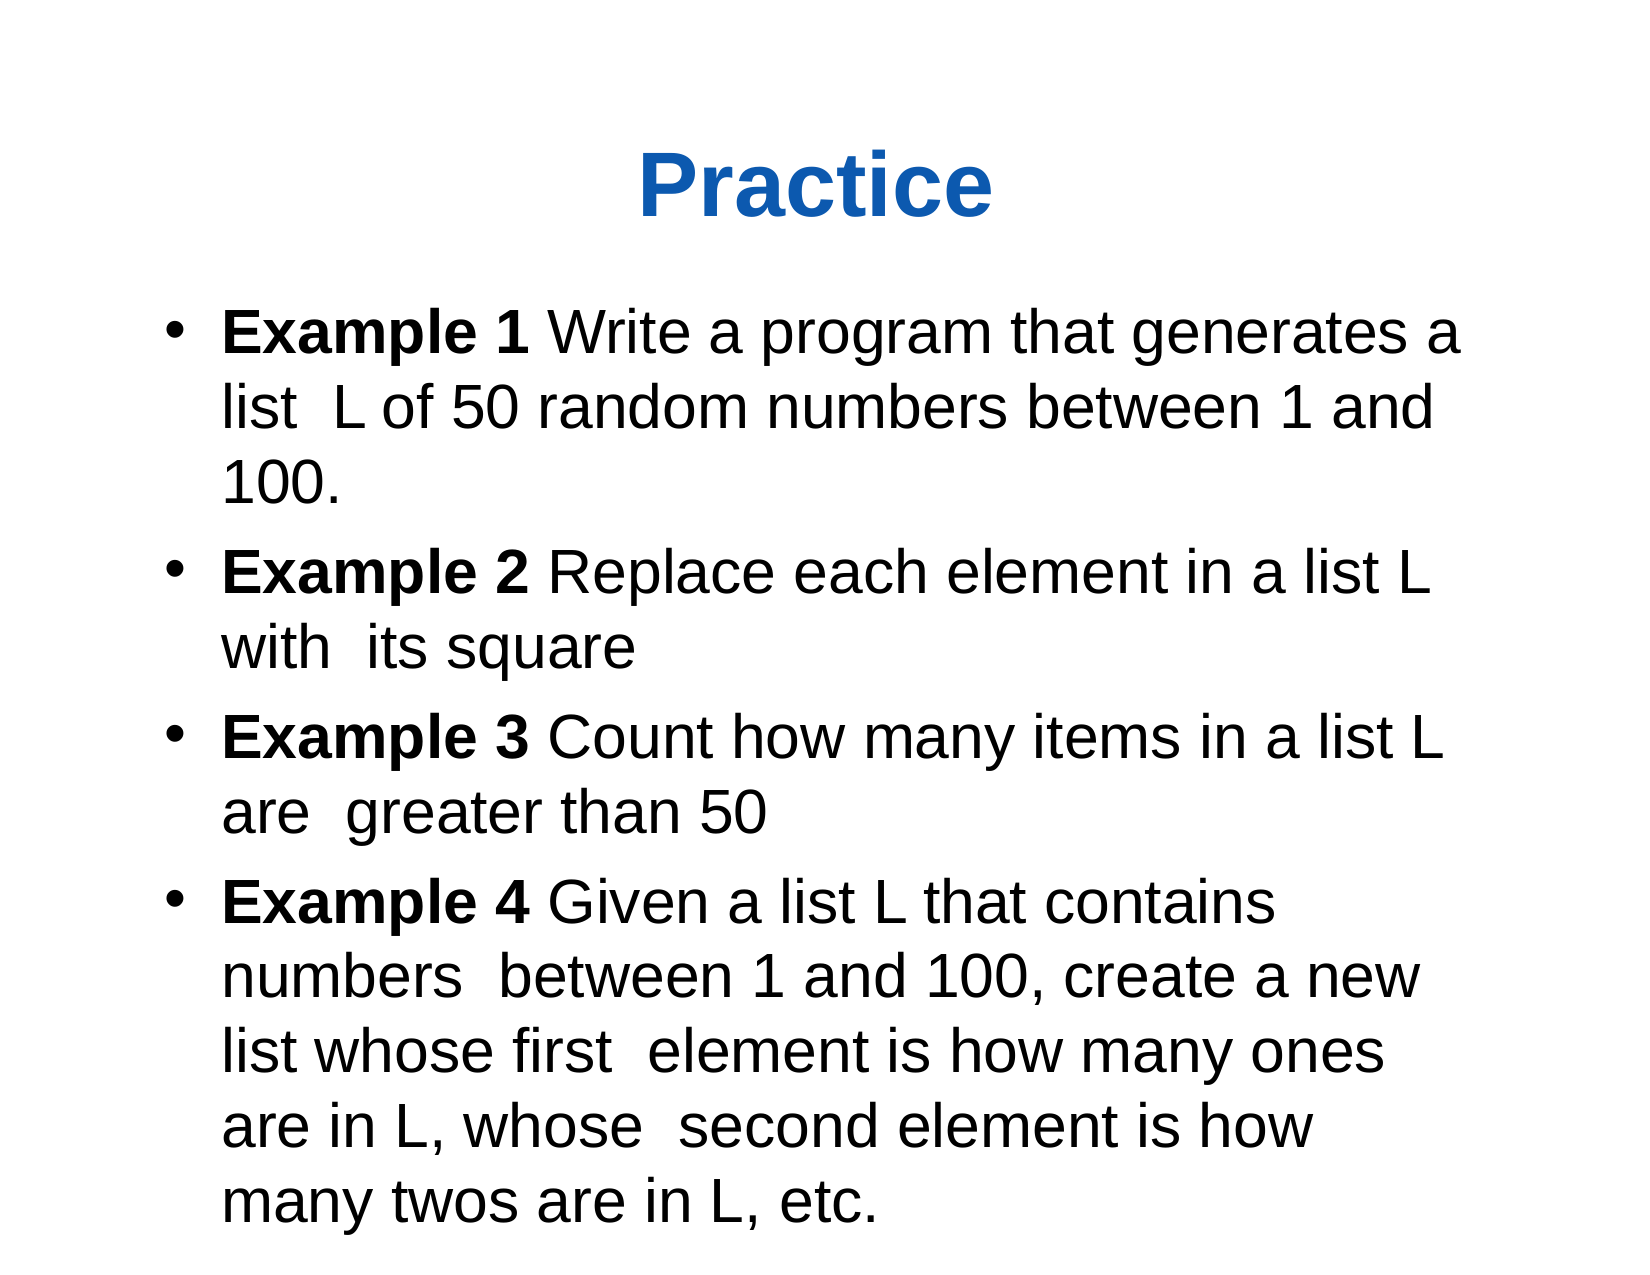

# Practice
Example 1 Write a program that generates a list  L of 50 random numbers between 1 and 100.
Example 2 Replace each element in a list L with  its square
Example 3 Count how many items in a list L are  greater than 50
Example 4 Given a list L that contains numbers  between 1 and 100, create a new list whose first  element is how many ones are in L, whose  second element is how many twos are in L, etc.